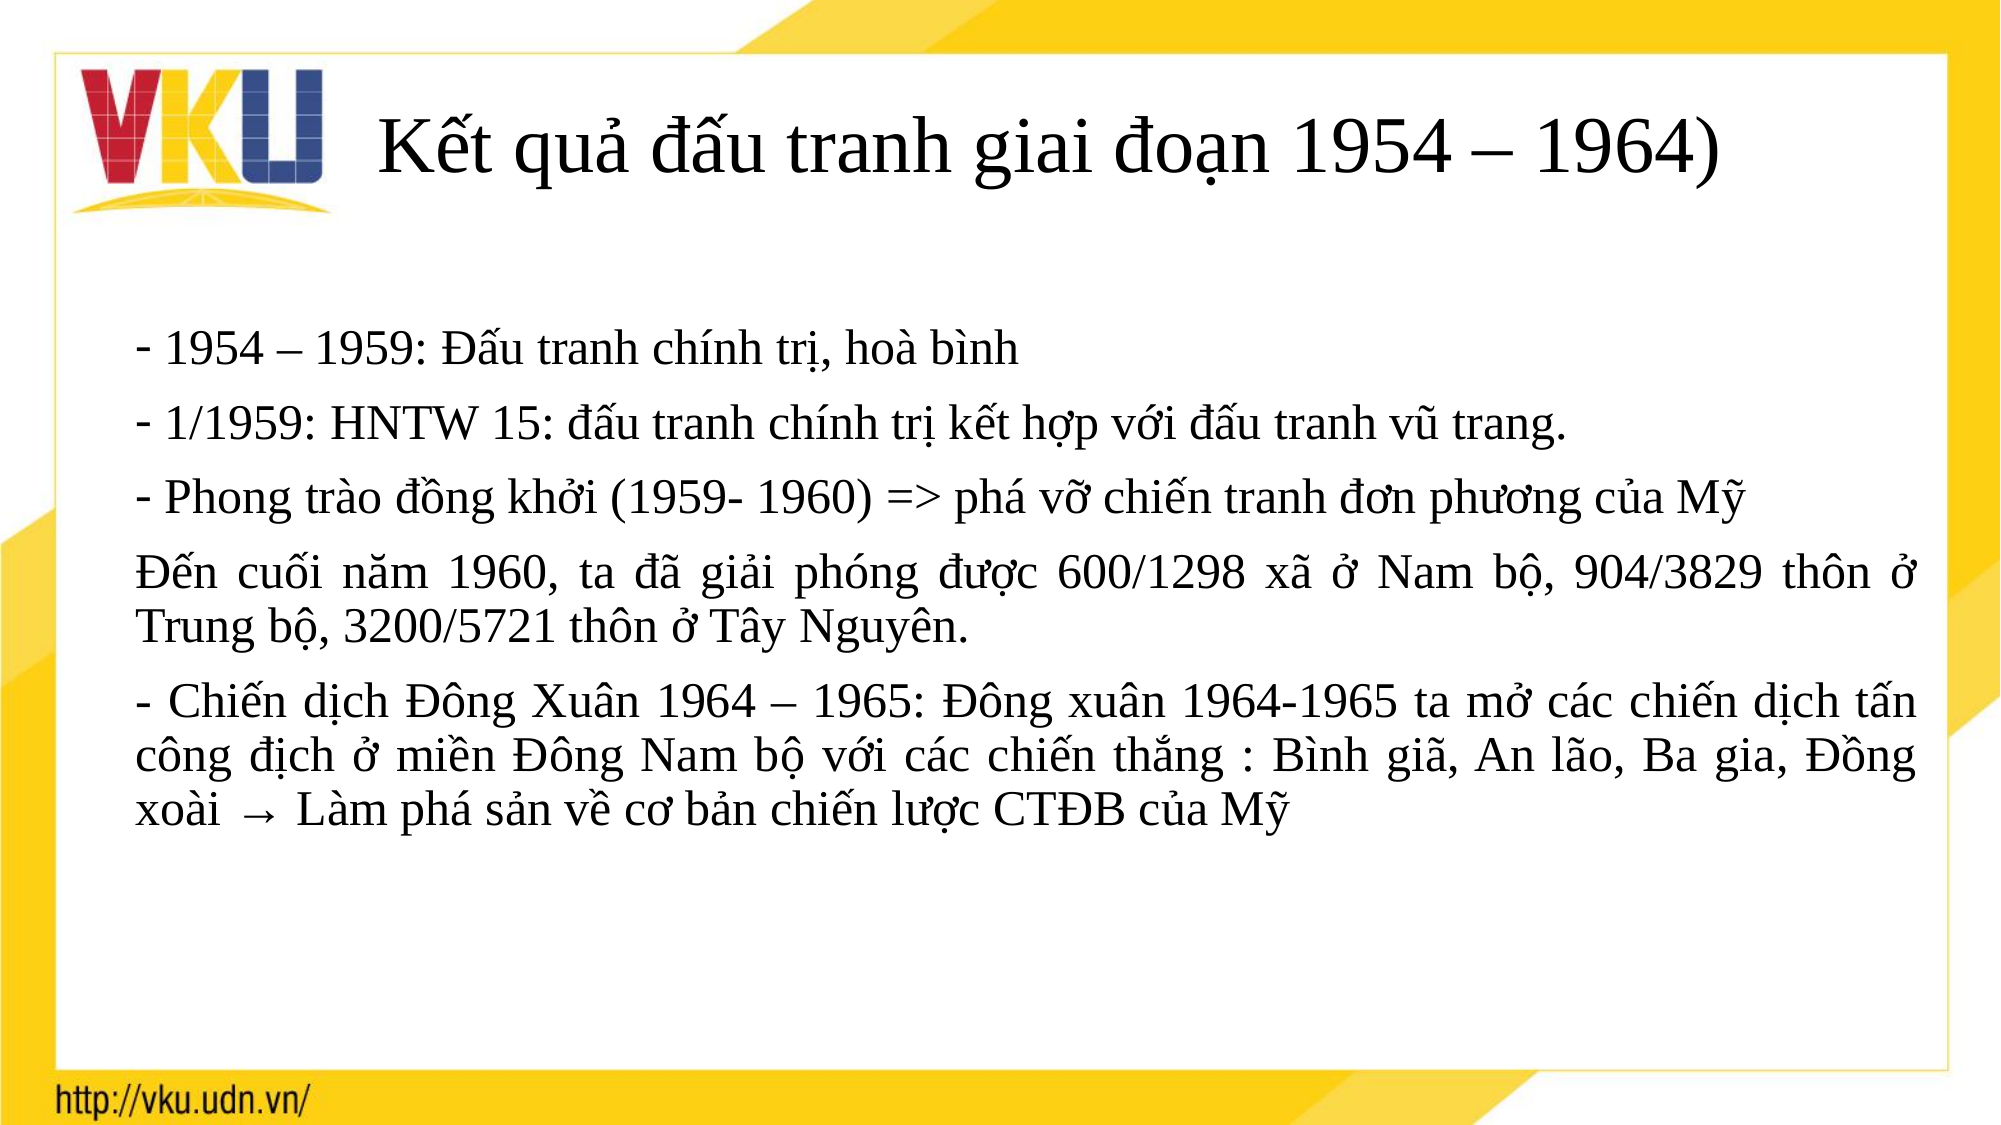

# Kết quả đấu tranh giai đoạn 1954 – 1964)
 1954 – 1959: Đấu tranh chính trị, hoà bình
 1/1959: HNTW 15: đấu tranh chính trị kết hợp với đấu tranh vũ trang.
 Phong trào đồng khởi (1959- 1960) => phá vỡ chiến tranh đơn phương của Mỹ
Đến cuối năm 1960, ta đã giải phóng được 600/1298 xã ở Nam bộ, 904/3829 thôn ở Trung bộ, 3200/5721 thôn ở Tây Nguyên.
- Chiến dịch Đông Xuân 1964 – 1965: Đông xuân 1964-1965 ta mở các chiến dịch tấn công địch ở miền Đông Nam bộ với các chiến thắng : Bình giã, An lão, Ba gia, Đồng xoài → Làm phá sản về cơ bản chiến lược CTĐB của Mỹ